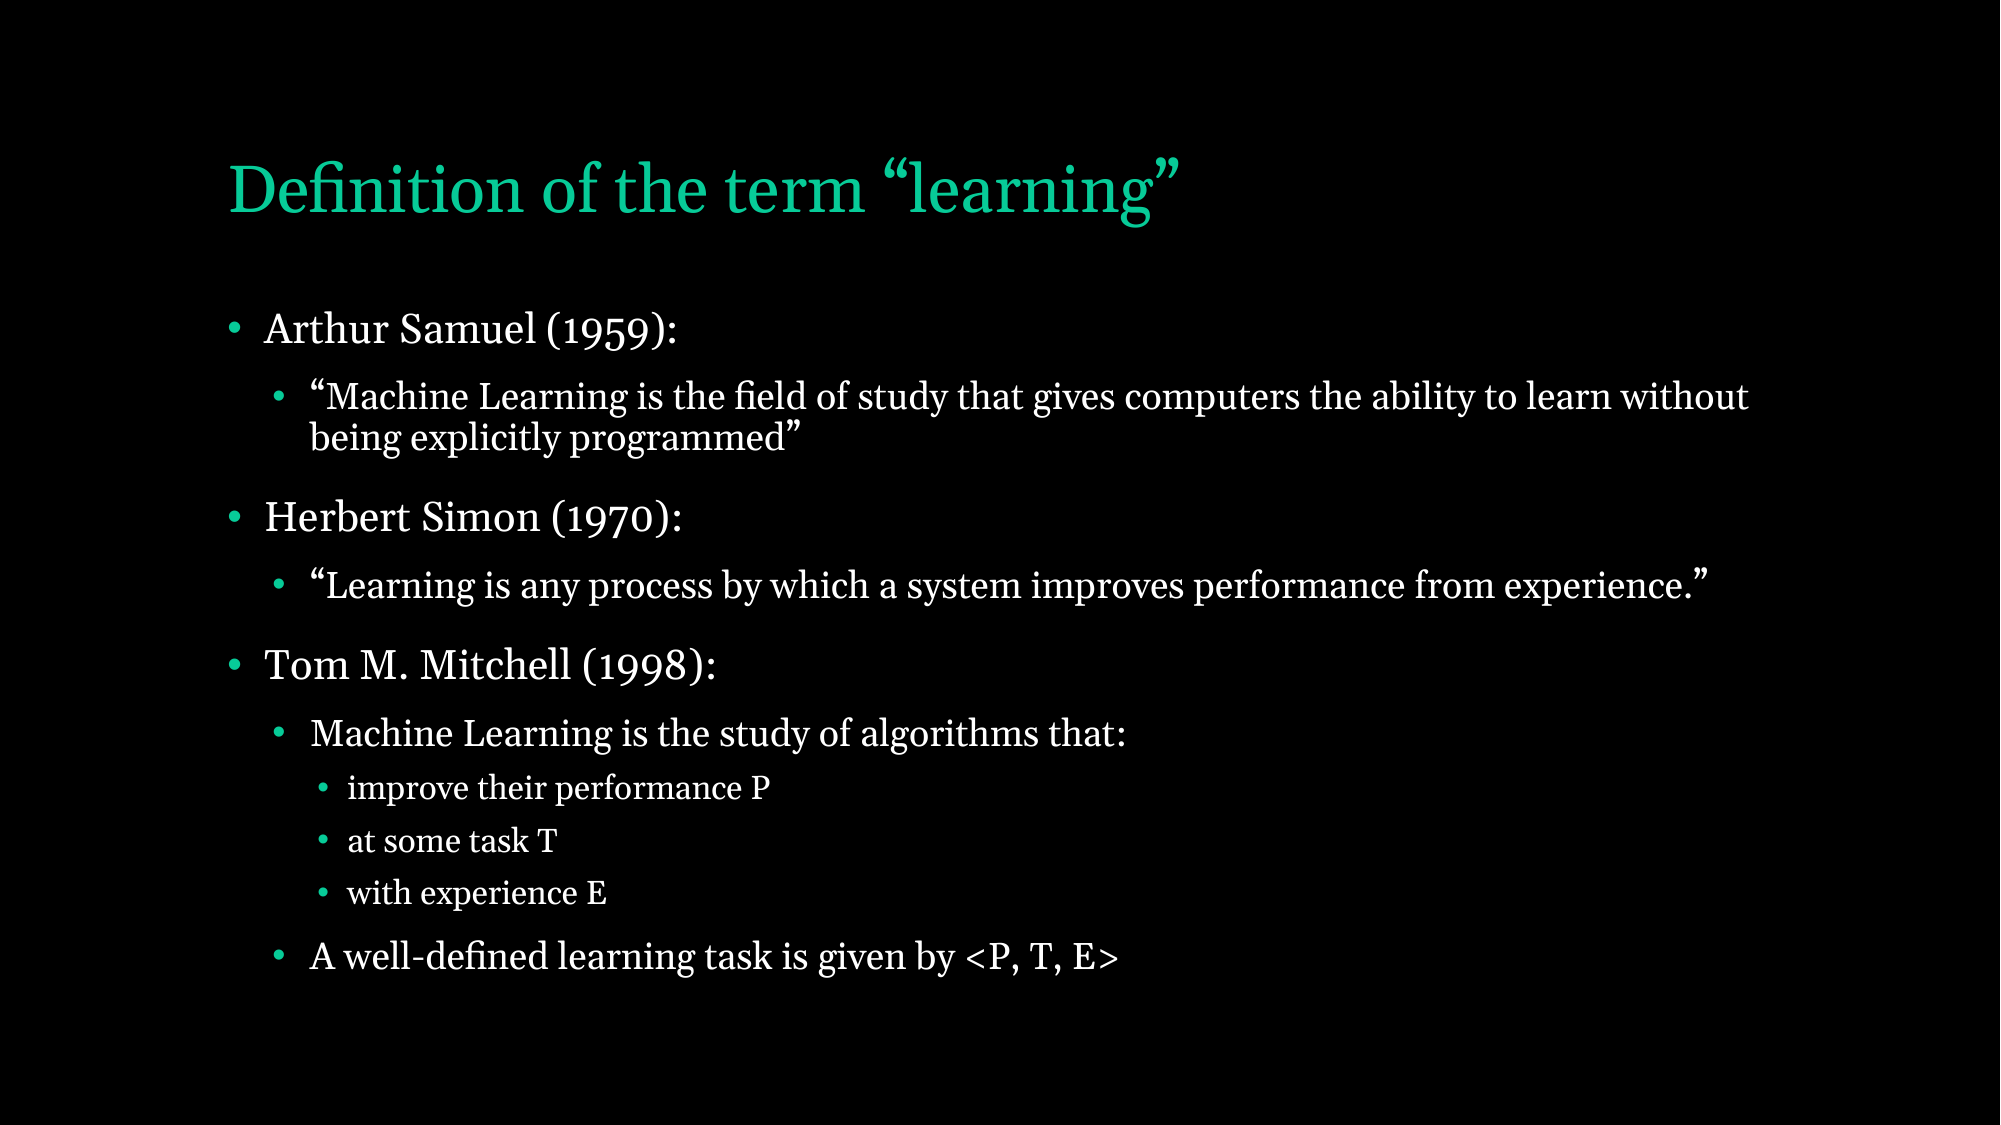

# Definition of the term “learning”
Arthur Samuel (1959):
“Machine Learning is the field of study that gives computers the ability to learn without being explicitly programmed”
Herbert Simon (1970):
“Learning is any process by which a system improves performance from experience.”
Tom M. Mitchell (1998):
Machine Learning is the study of algorithms that:
improve their performance P
at some task T
with experience E
A well-defined learning task is given by <P, T, E>